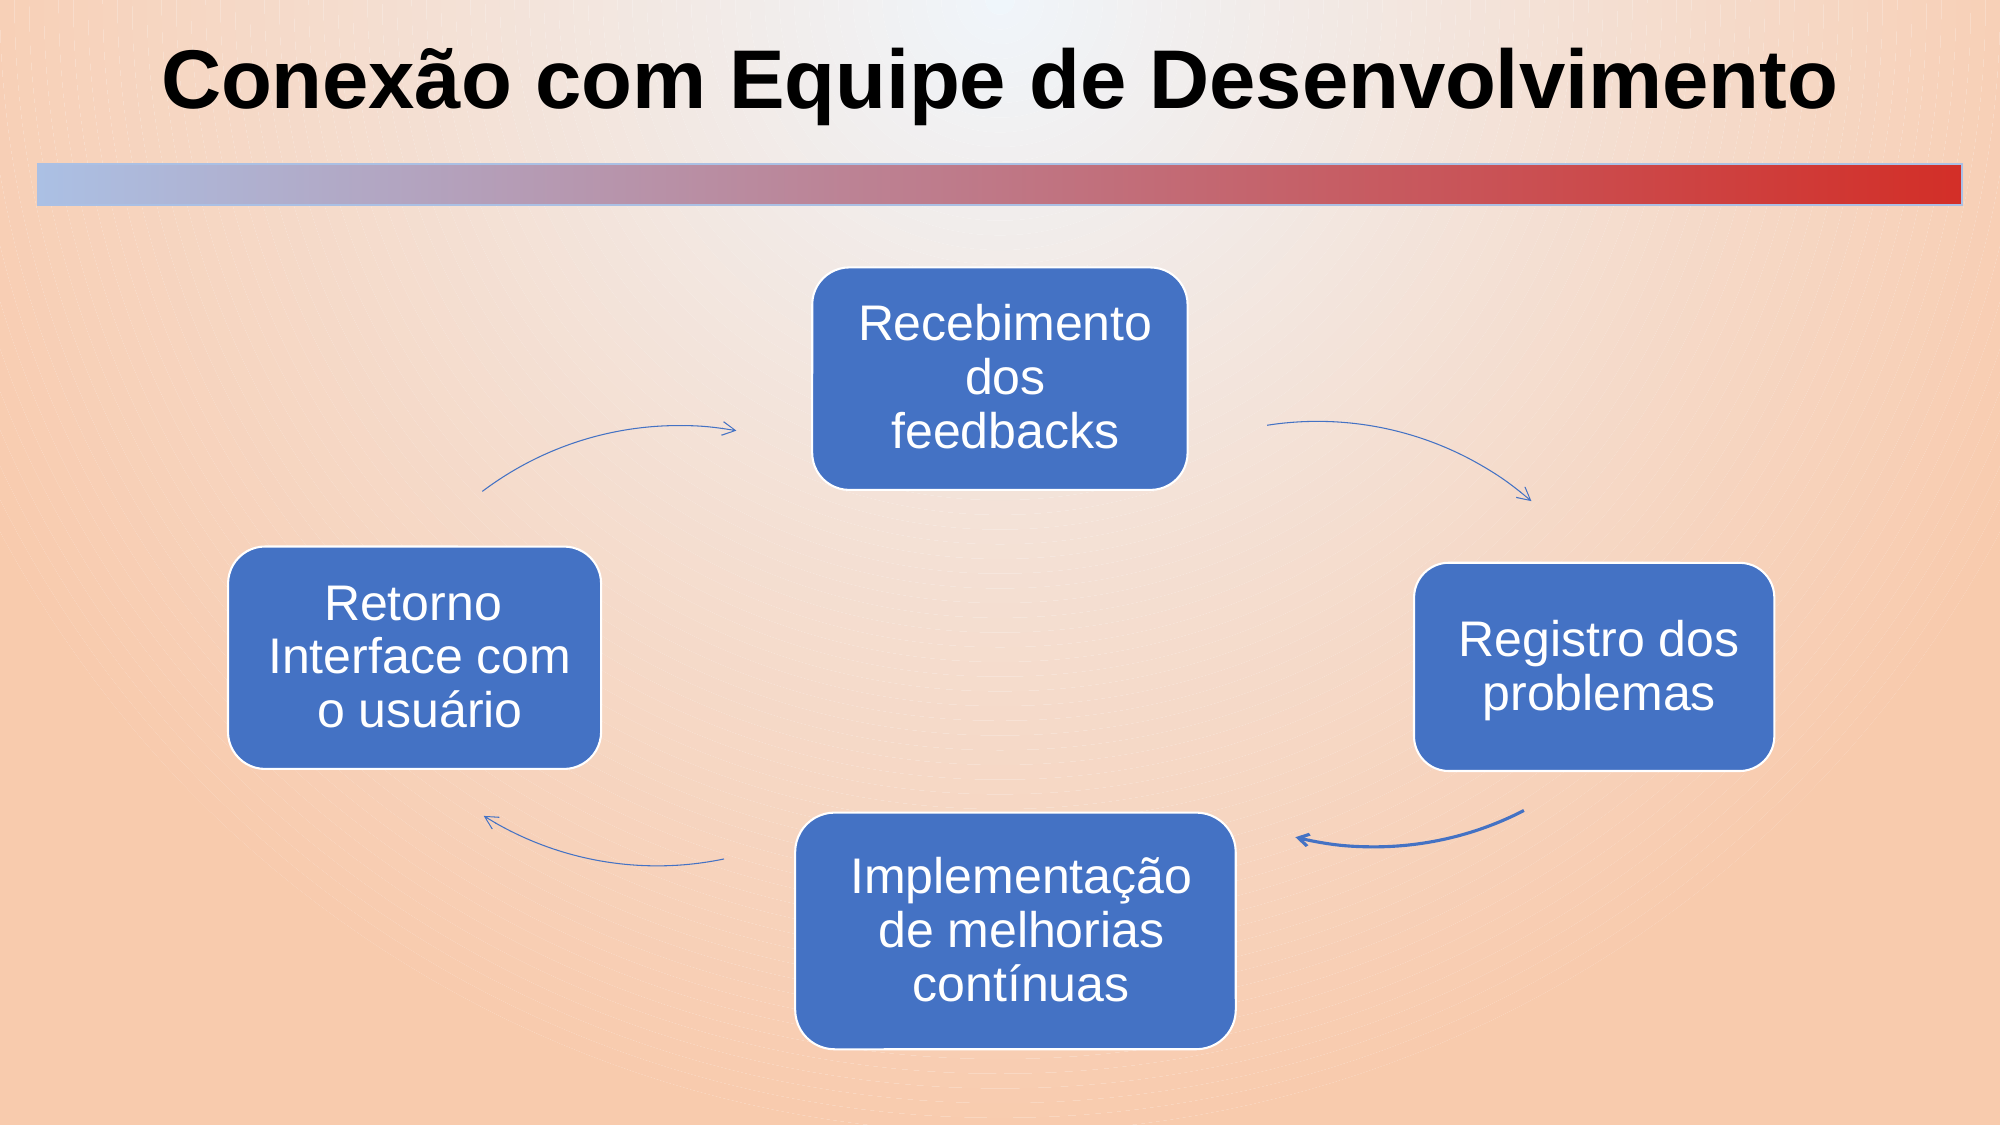

Conexão com Equipe de Desenvolvimento

Recebimento dos feedbacks
Registro dos problemas
Implementação de melhorias contínuas
Retorno  Interface com o usuário